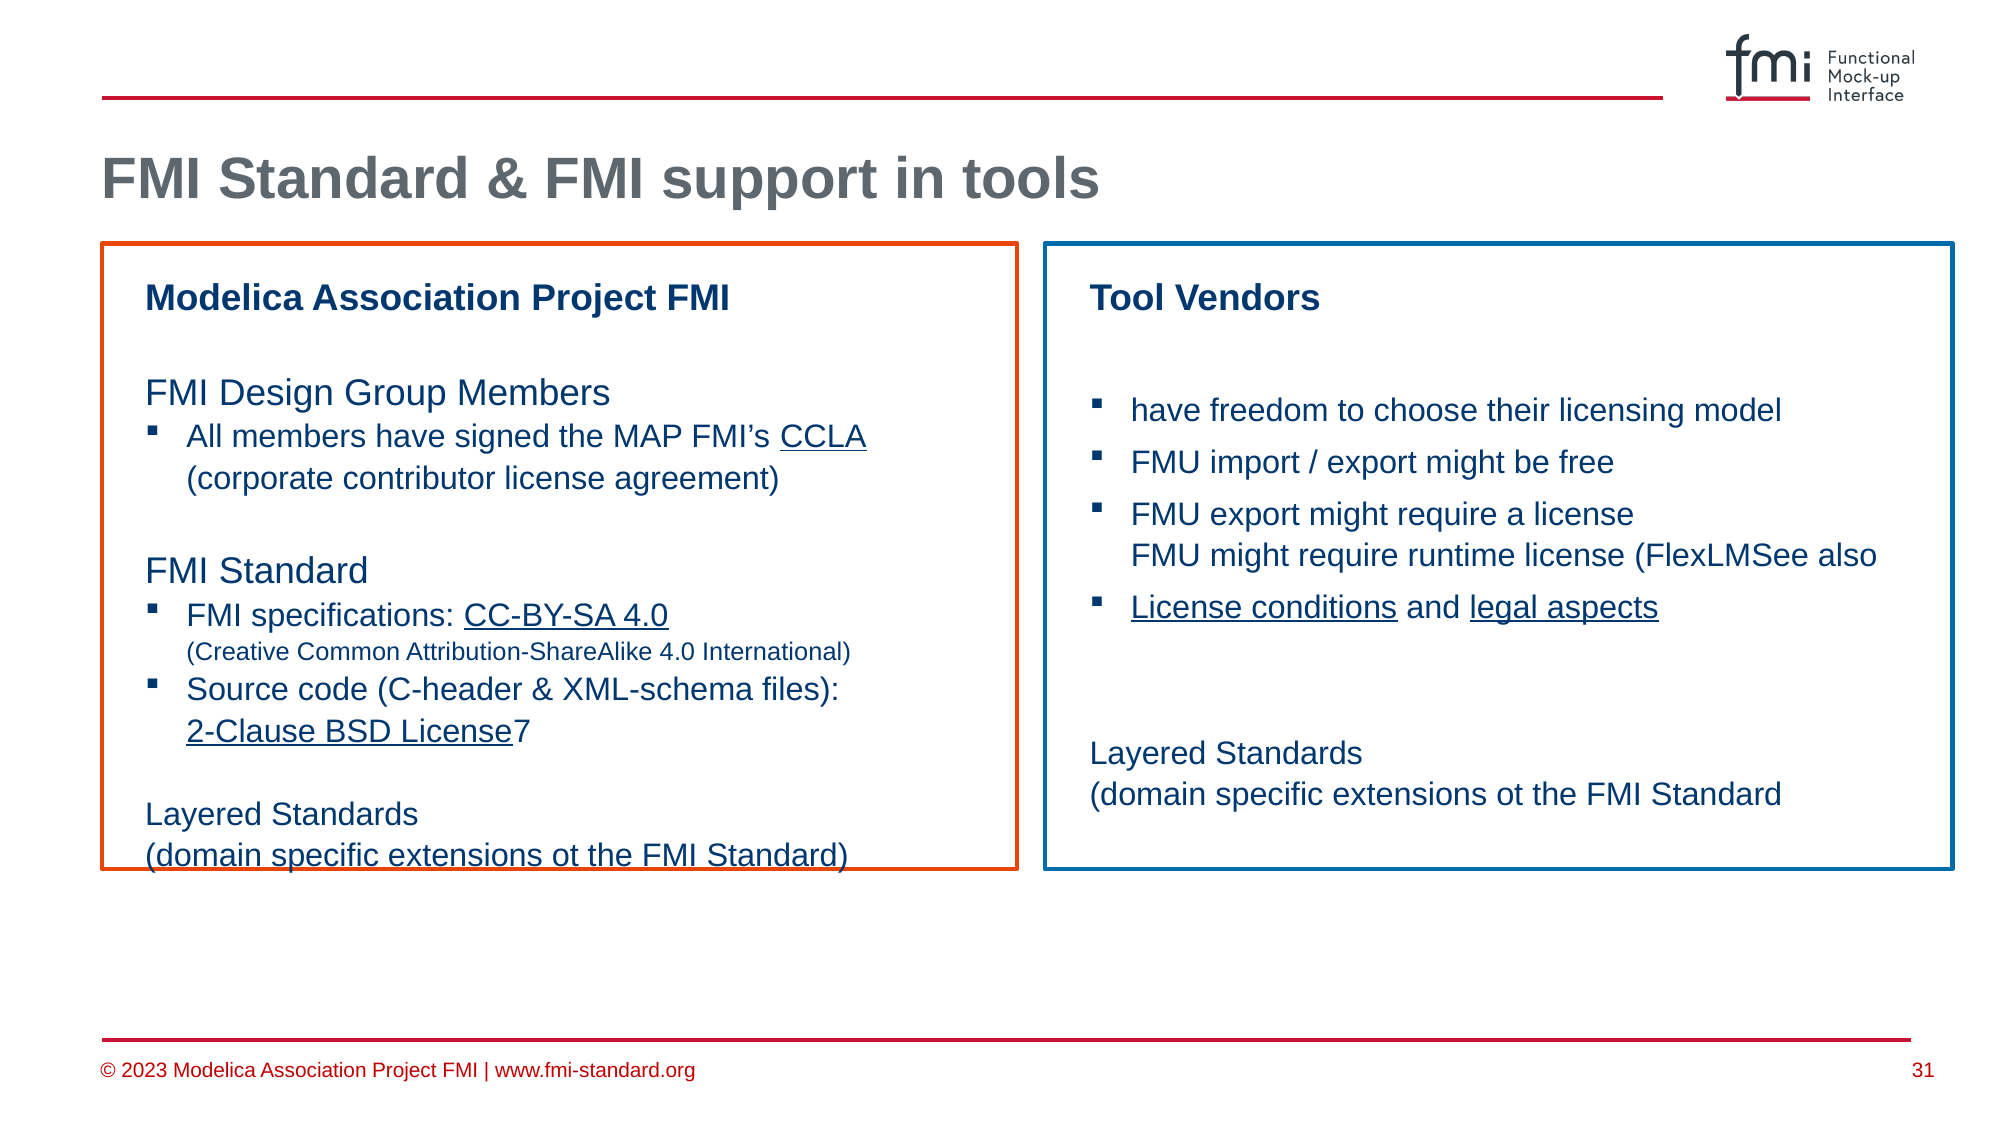

# FMI Standard & FMI support in tools

Tool Vendors

have freedom to choose their licensing model
FMU import / export might be free
FMU export might require a license
FMU might require runtime license (FlexLMSee also
License conditions and legal aspects

Layered Standards
(domain specific extensions ot the FMI Standard
Modelica Association Project FMI

FMI Design Group Members
All members have signed the MAP FMI’s CCLA
(corporate contributor license agreement)

FMI Standard
FMI specifications: CC-BY-SA 4.0
(Creative Common Attribution-ShareAlike 4.0 International)
Source code (C-header & XML-schema files):
2-Clause BSD License7

Layered Standards
(domain specific extensions ot the FMI Standard)